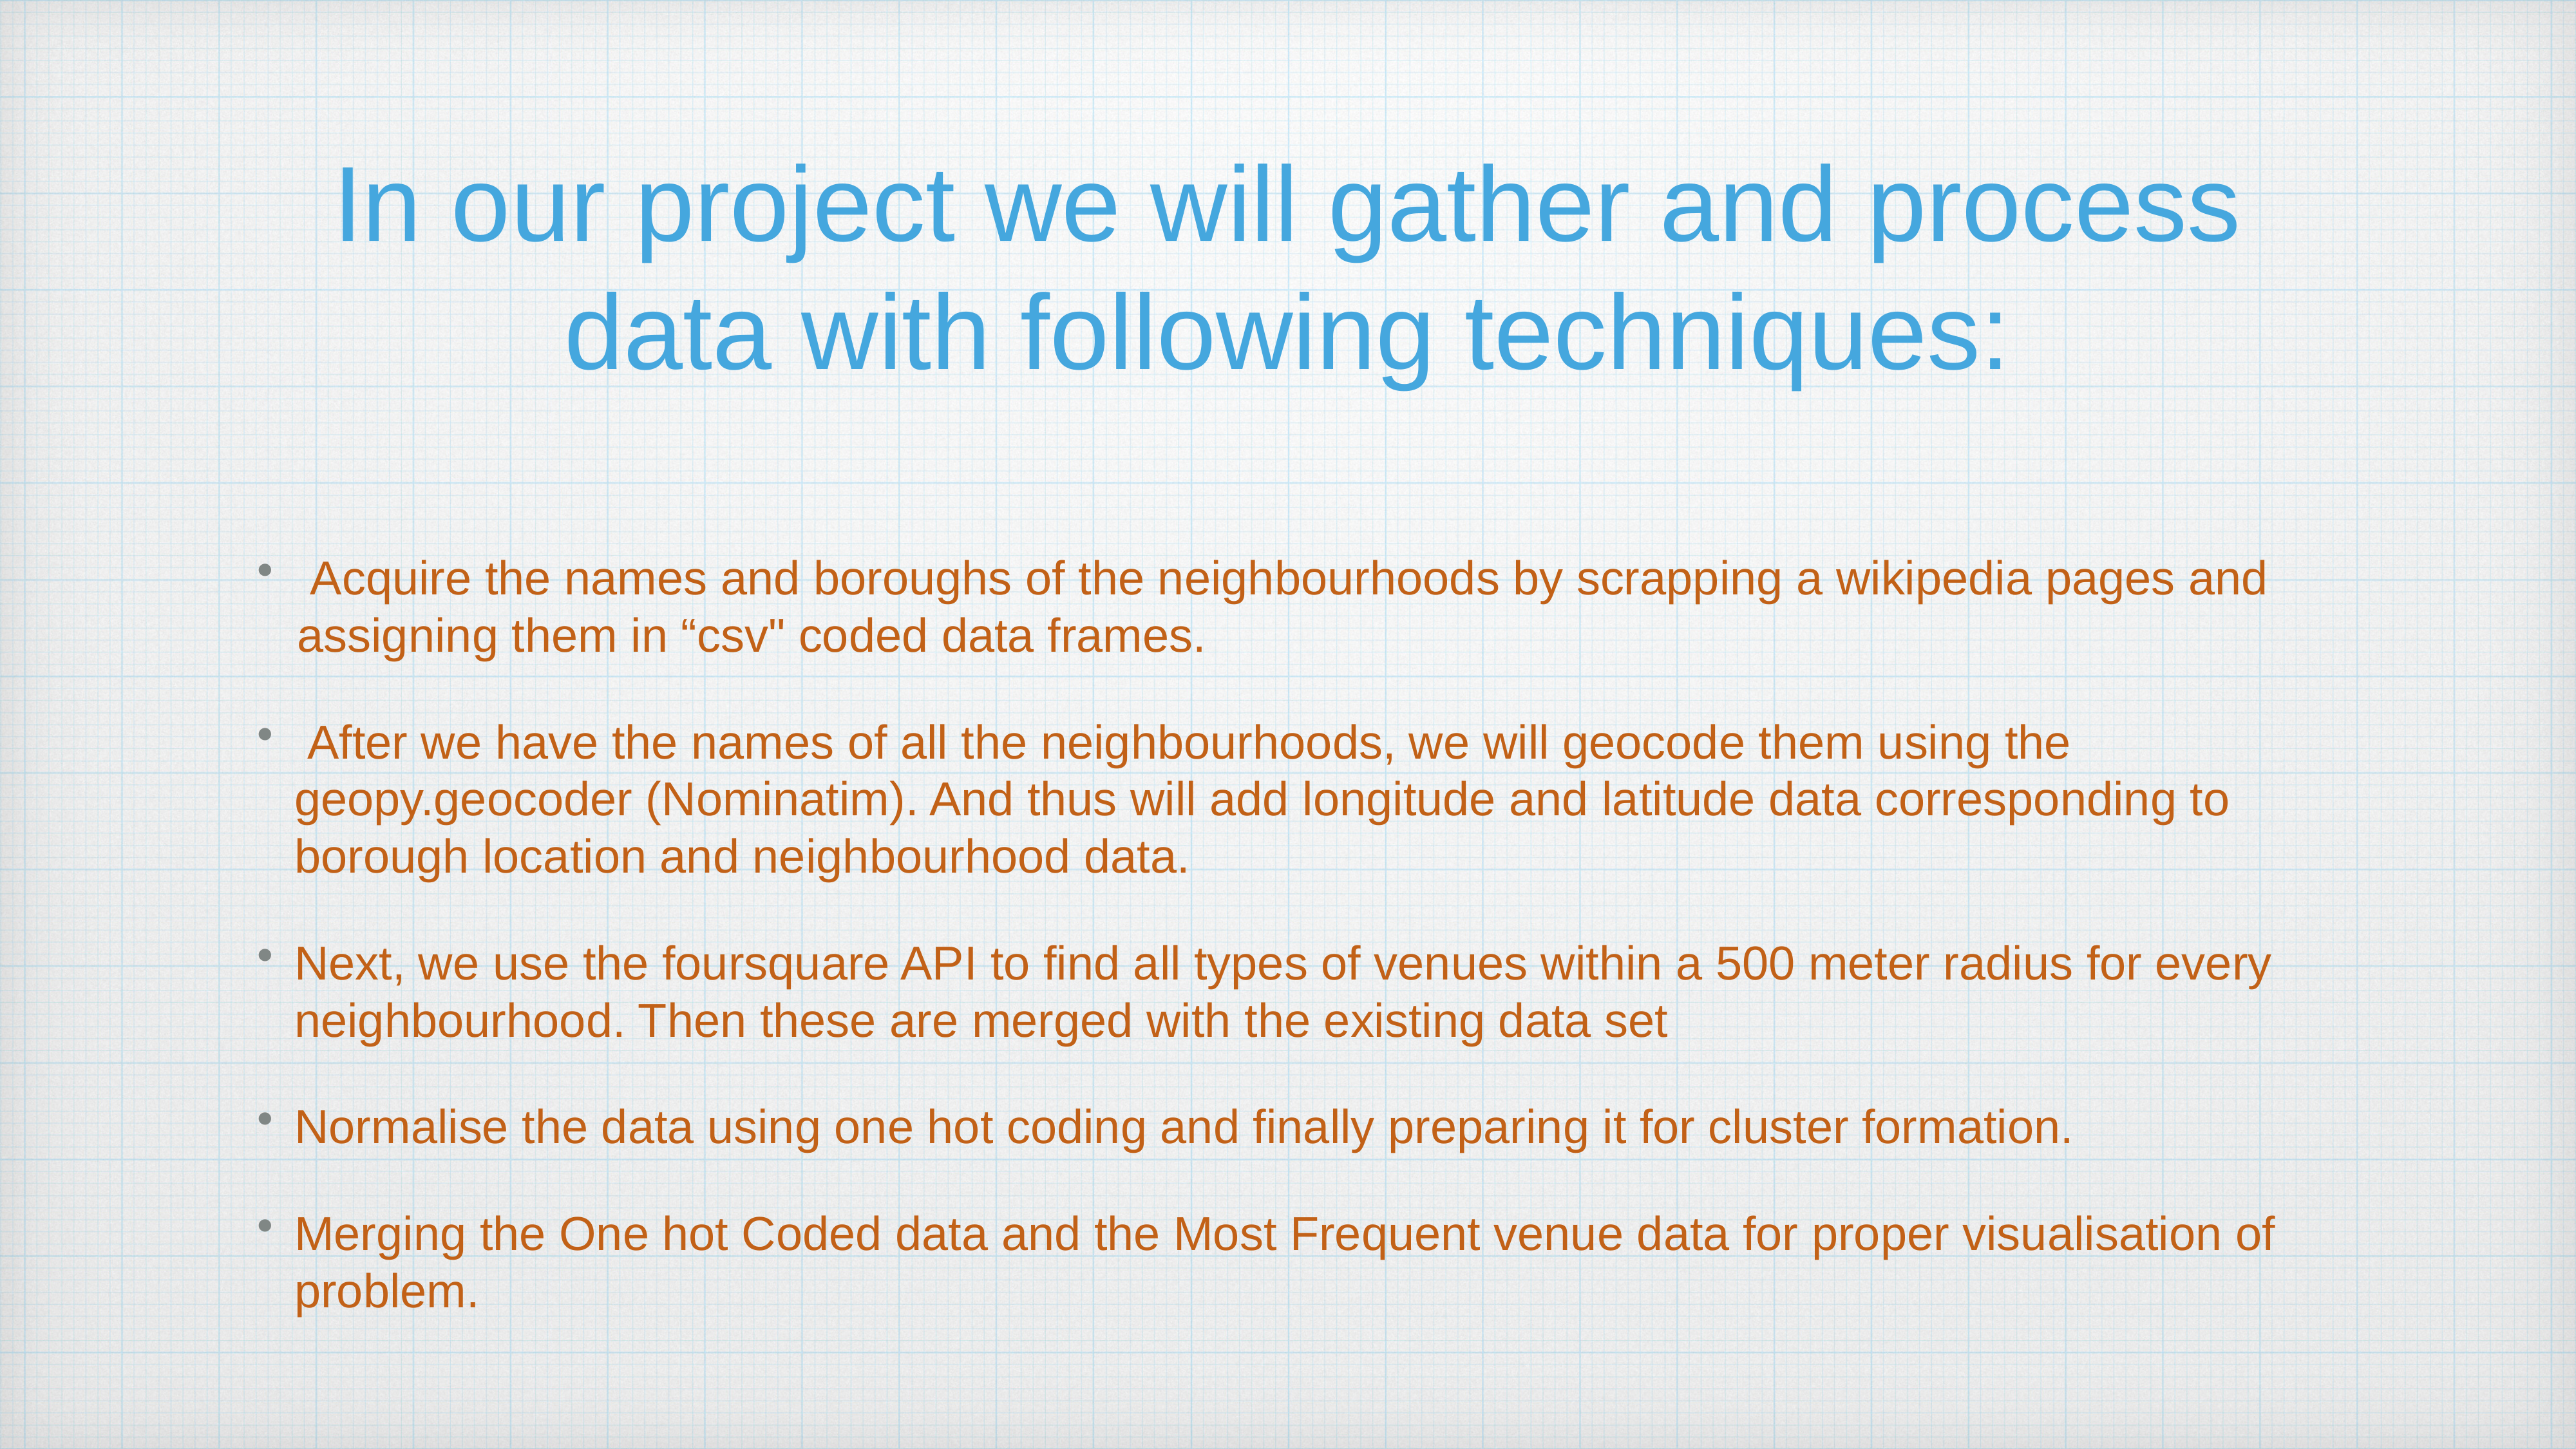

In our project we will gather and process data with following techniques:

 Acquire the names and boroughs of the neighbourhoods by scrapping a wikipedia pages and assigning them in “csv" coded data frames.
 After we have the names of all the neighbourhoods, we will geocode them using the geopy.geocoder (Nominatim). And thus will add longitude and latitude data corresponding to borough location and neighbourhood data.
Next, we use the foursquare API to find all types of venues within a 500 meter radius for every neighbourhood. Then these are merged with the existing data set
Normalise the data using one hot coding and finally preparing it for cluster formation.
Merging the One hot Coded data and the Most Frequent venue data for proper visualisation of problem.